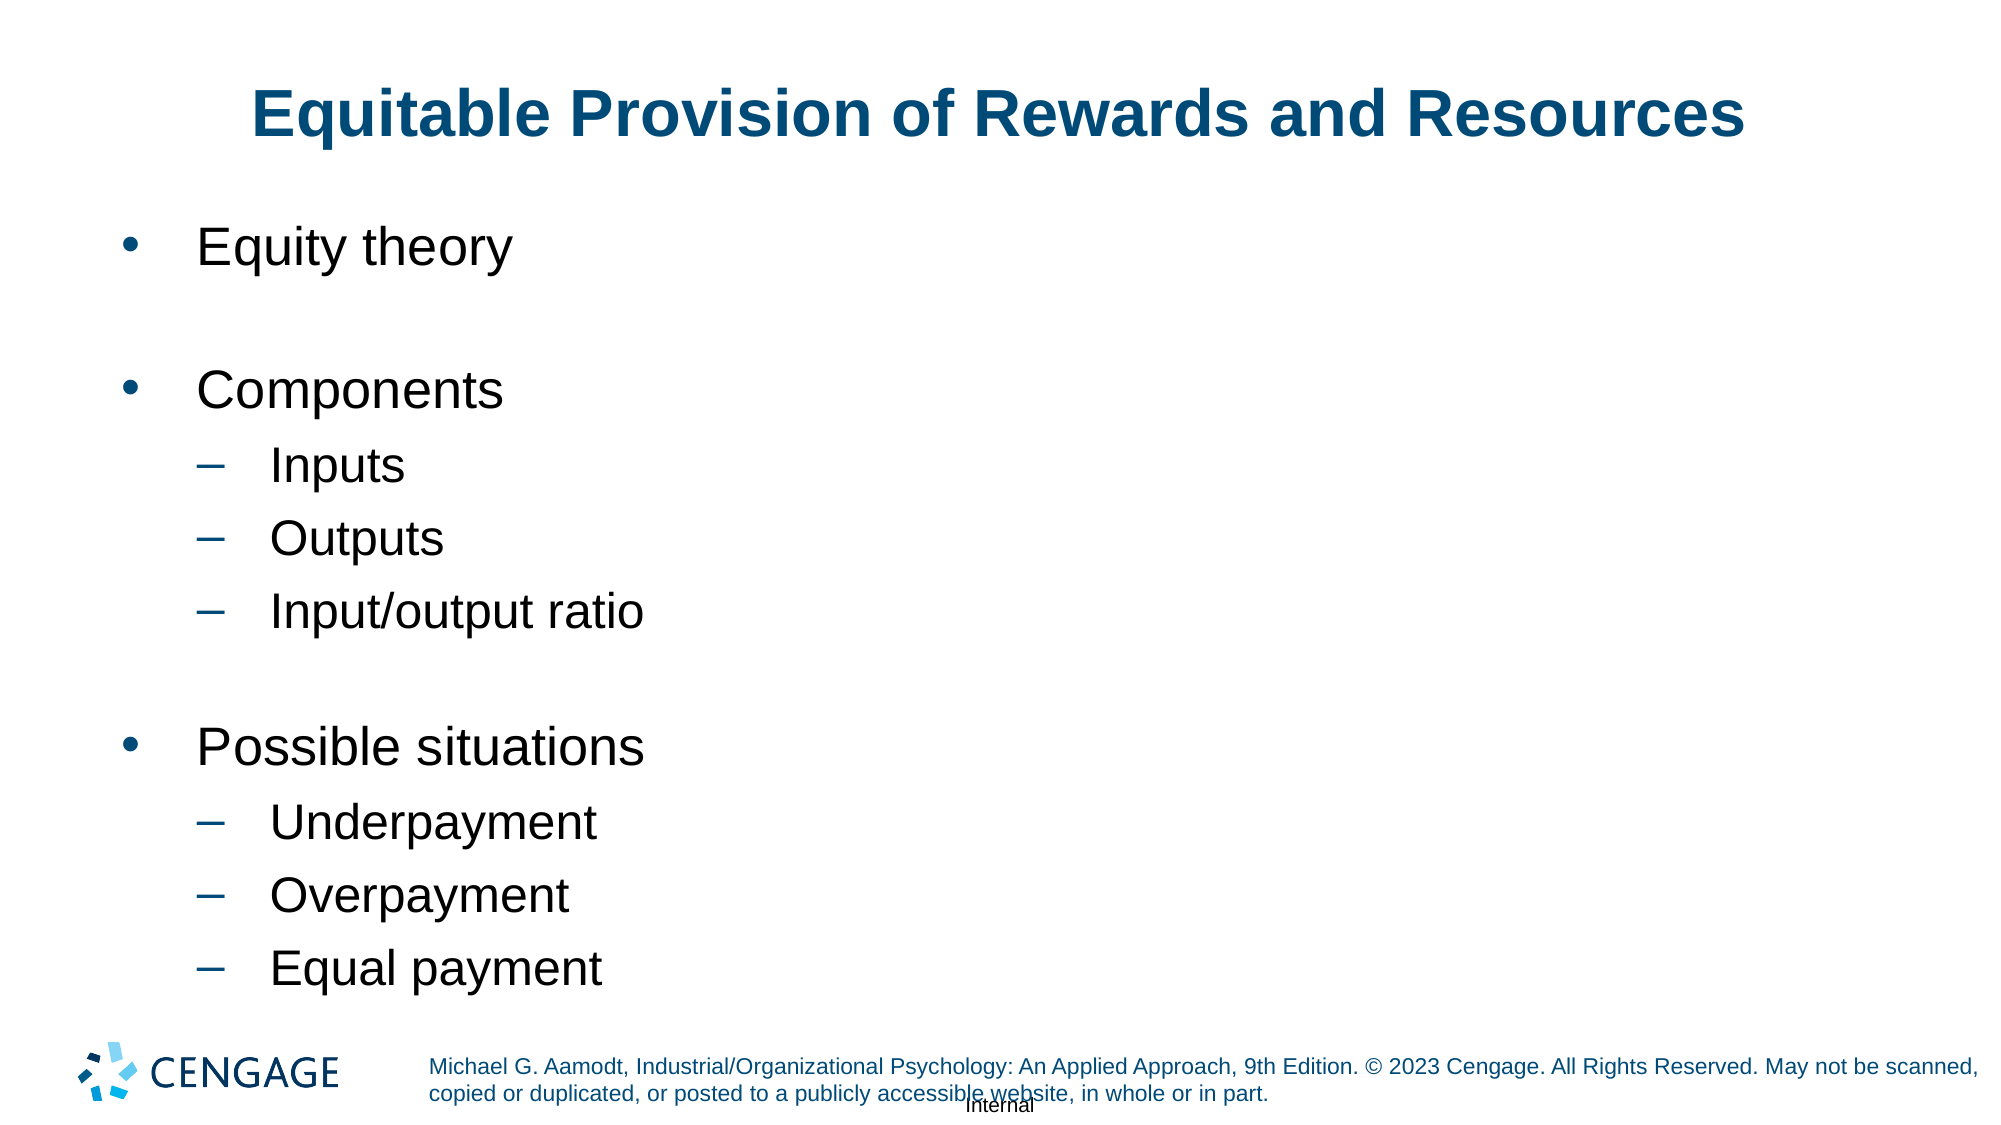

# Equitable Provision of Rewards and Resources
Equity theory
Components
Inputs
Outputs
Input/output ratio
Possible situations
Underpayment
Overpayment
Equal payment